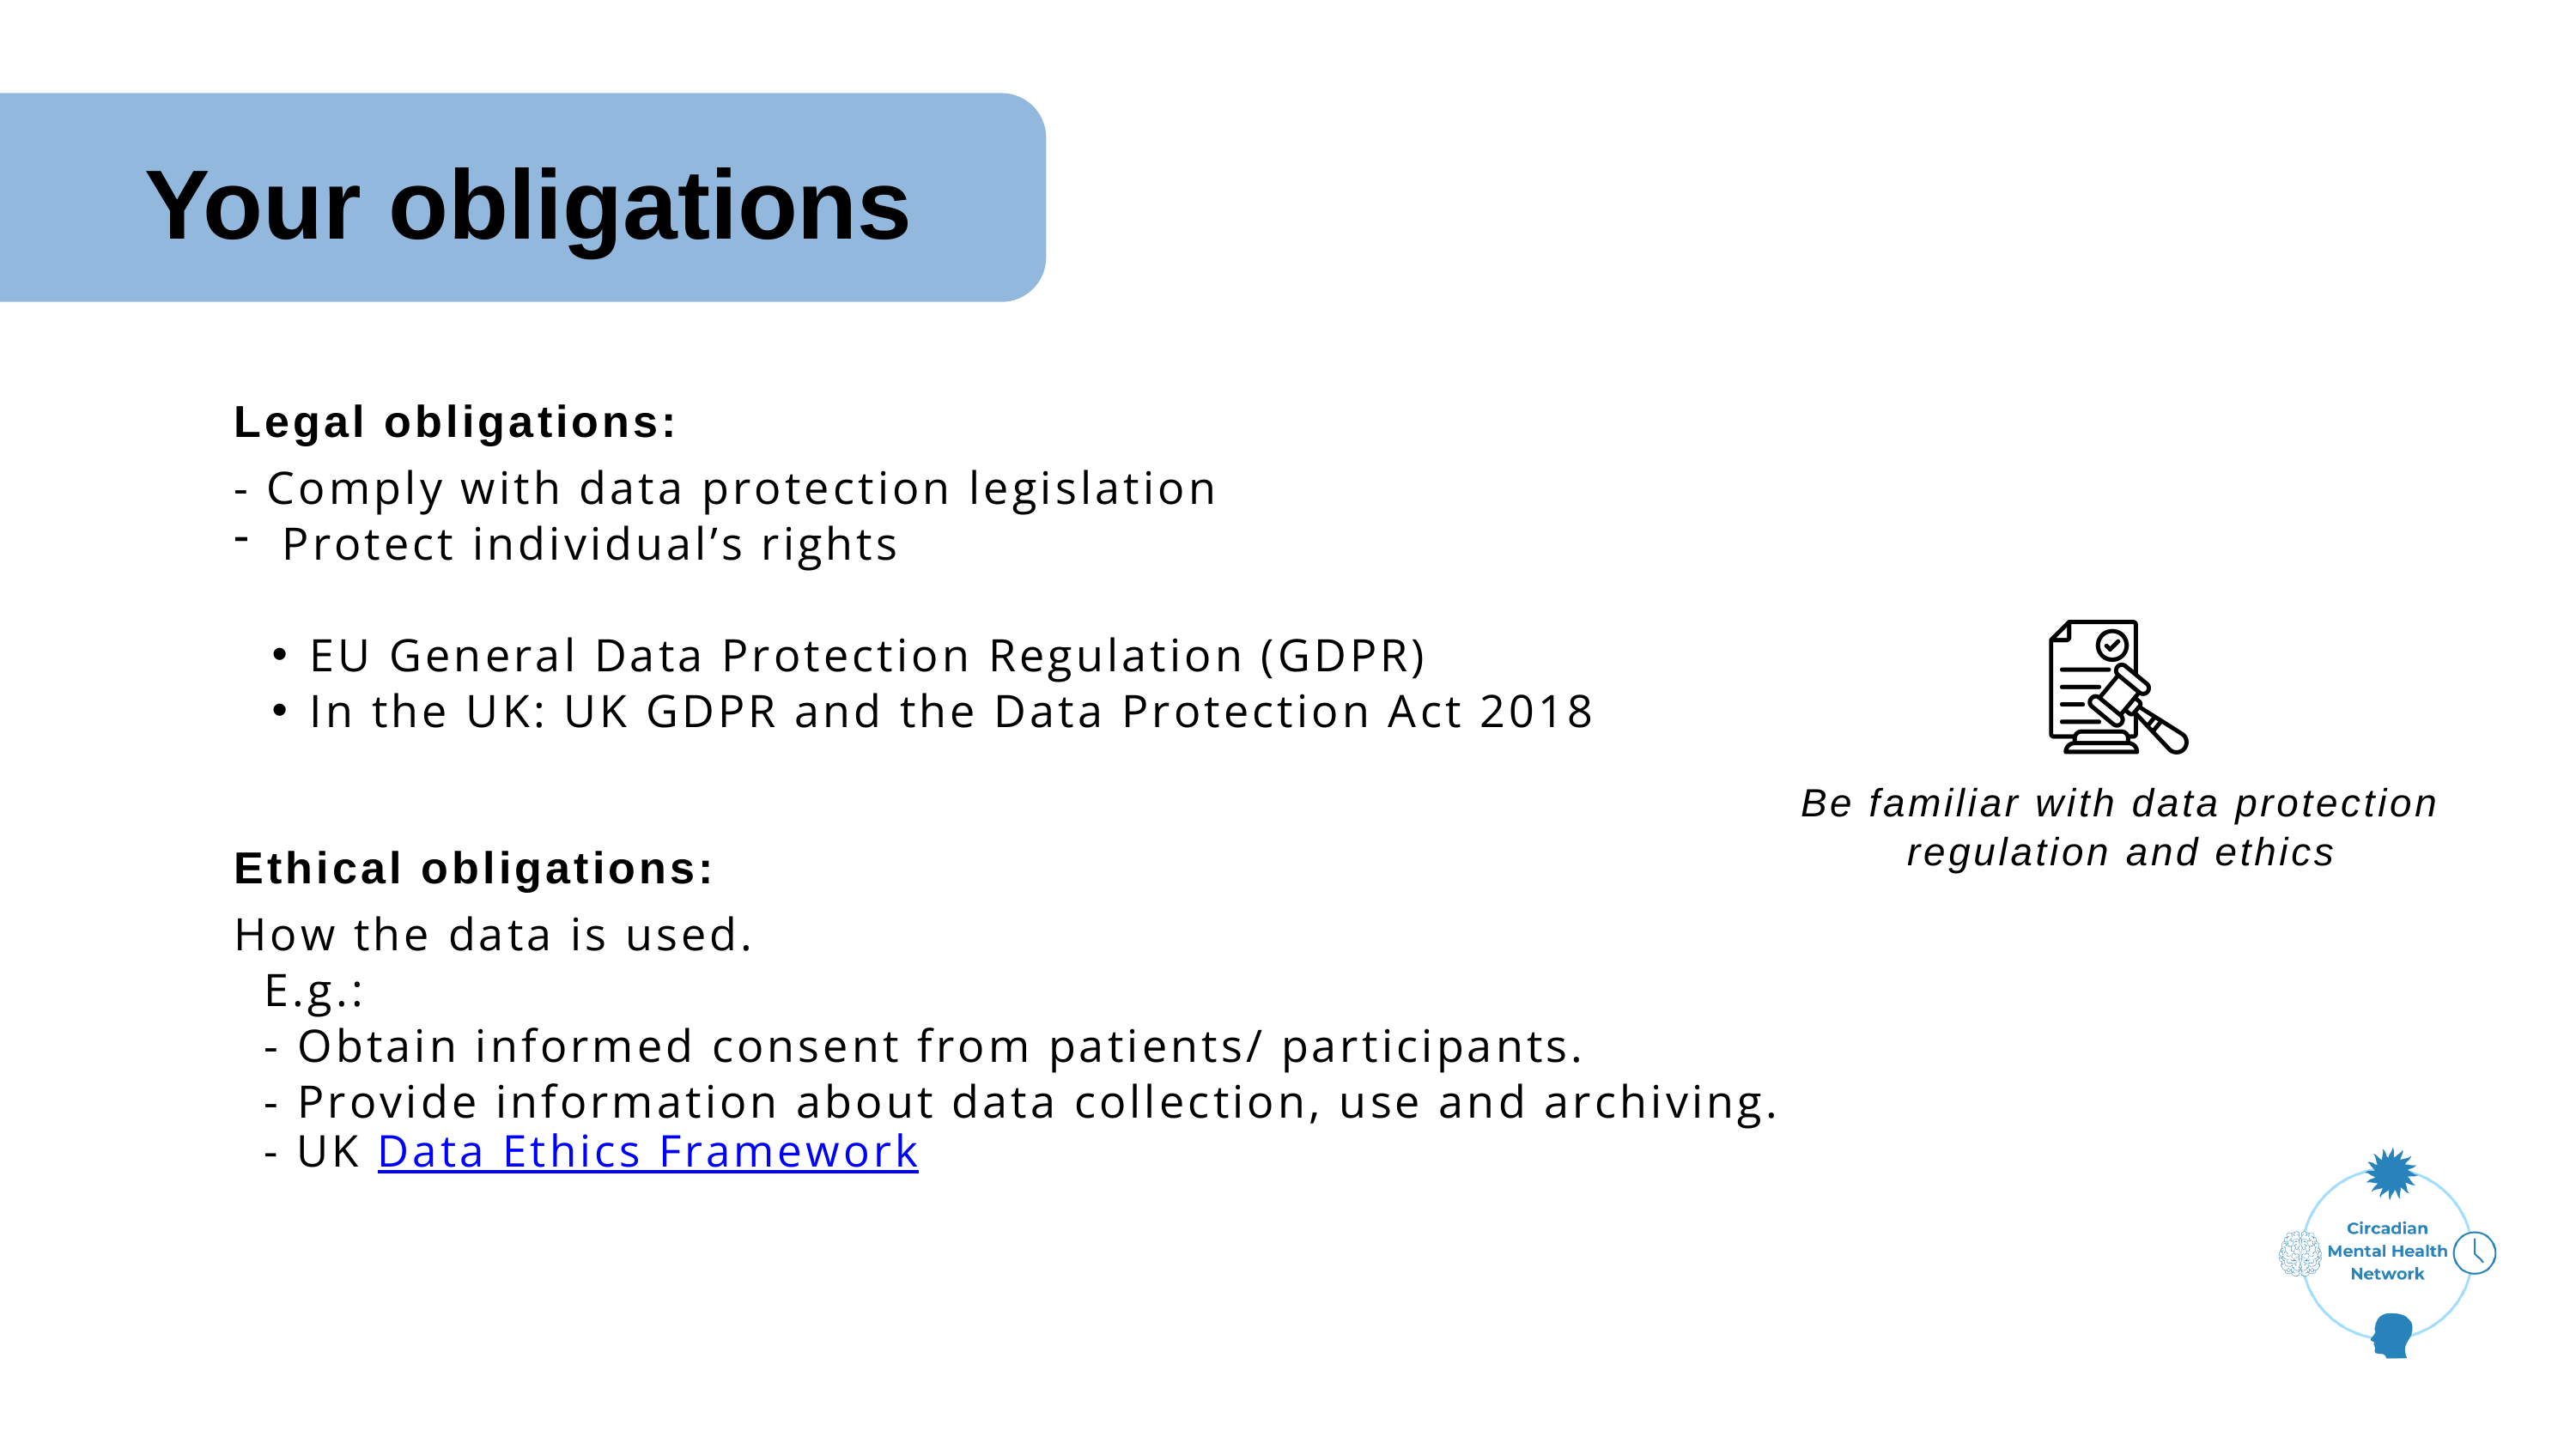

Your obligations​
Legal obligations:​
- Comply with data protection legislation​
Protect individual’s rights

EU General Data Protection Regulation (GDPR)​
In the UK: UK GDPR and the Data Protection Act 2018​

Be familiar with data protection regulation and ethics
Ethical obligations:​
How the data is used. ​
  E.g.: ​
  - Obtain informed consent from patients/ participants. ​
  - Provide information about data collection, use and archiving.​
  - UK Data Ethics Framework